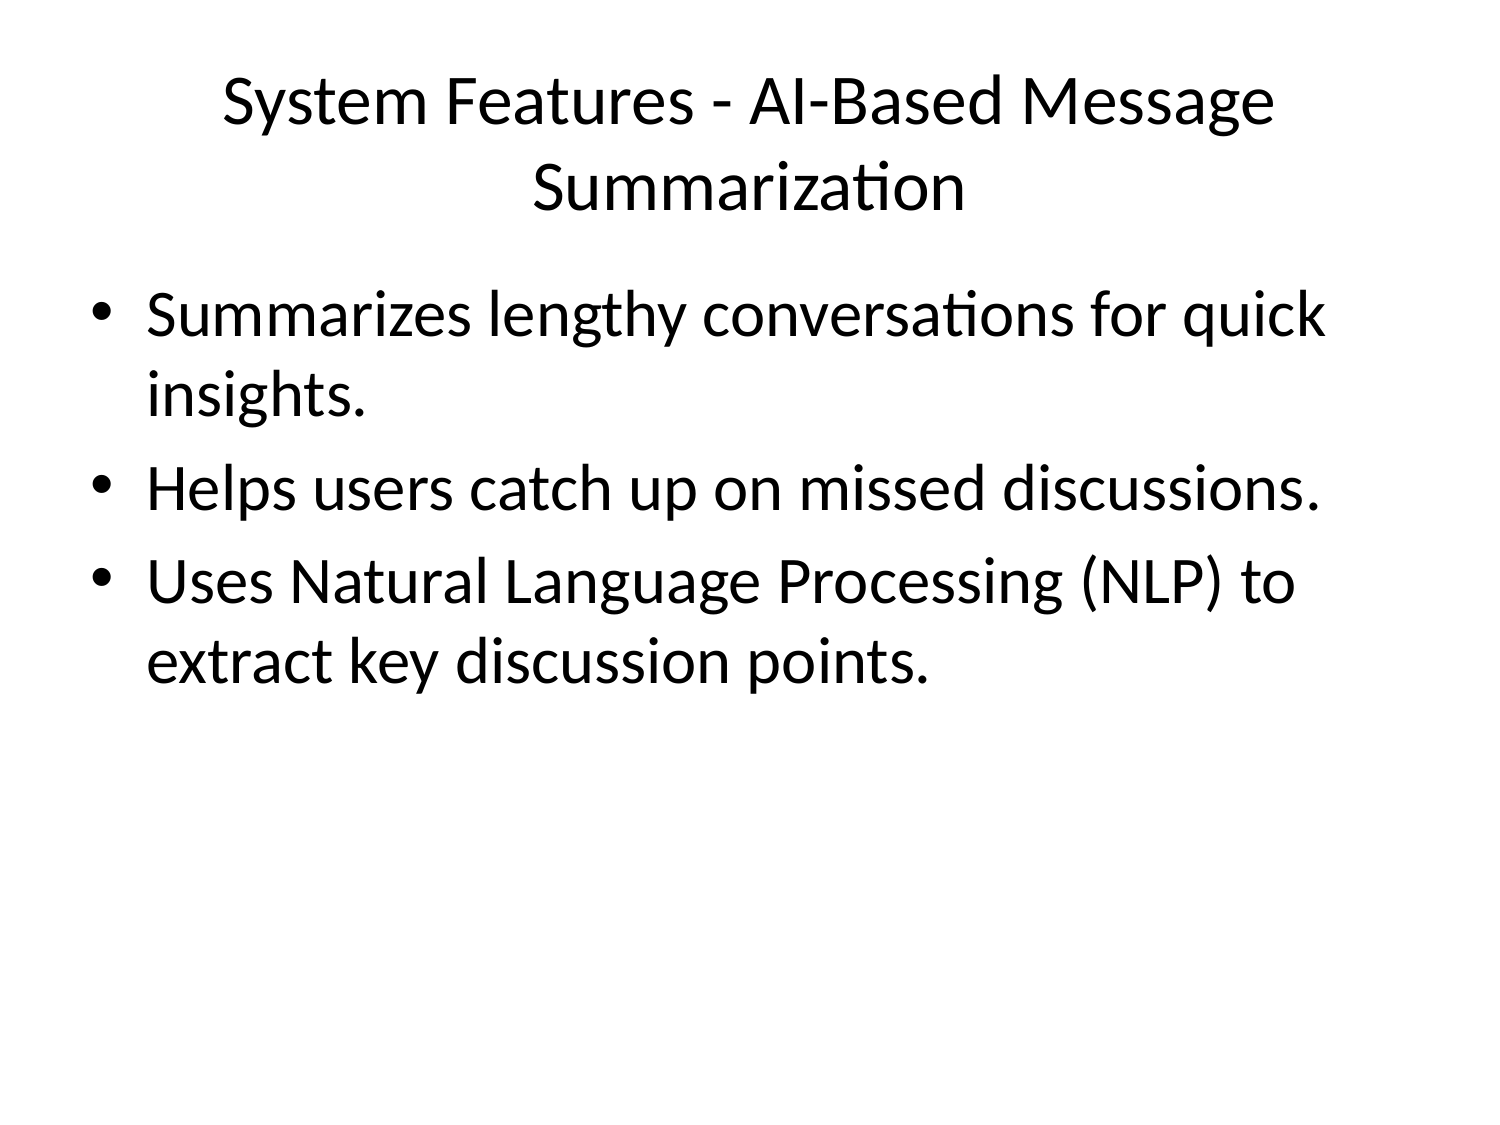

# System Features - AI-Based Message Summarization
Summarizes lengthy conversations for quick insights.
Helps users catch up on missed discussions.
Uses Natural Language Processing (NLP) to extract key discussion points.